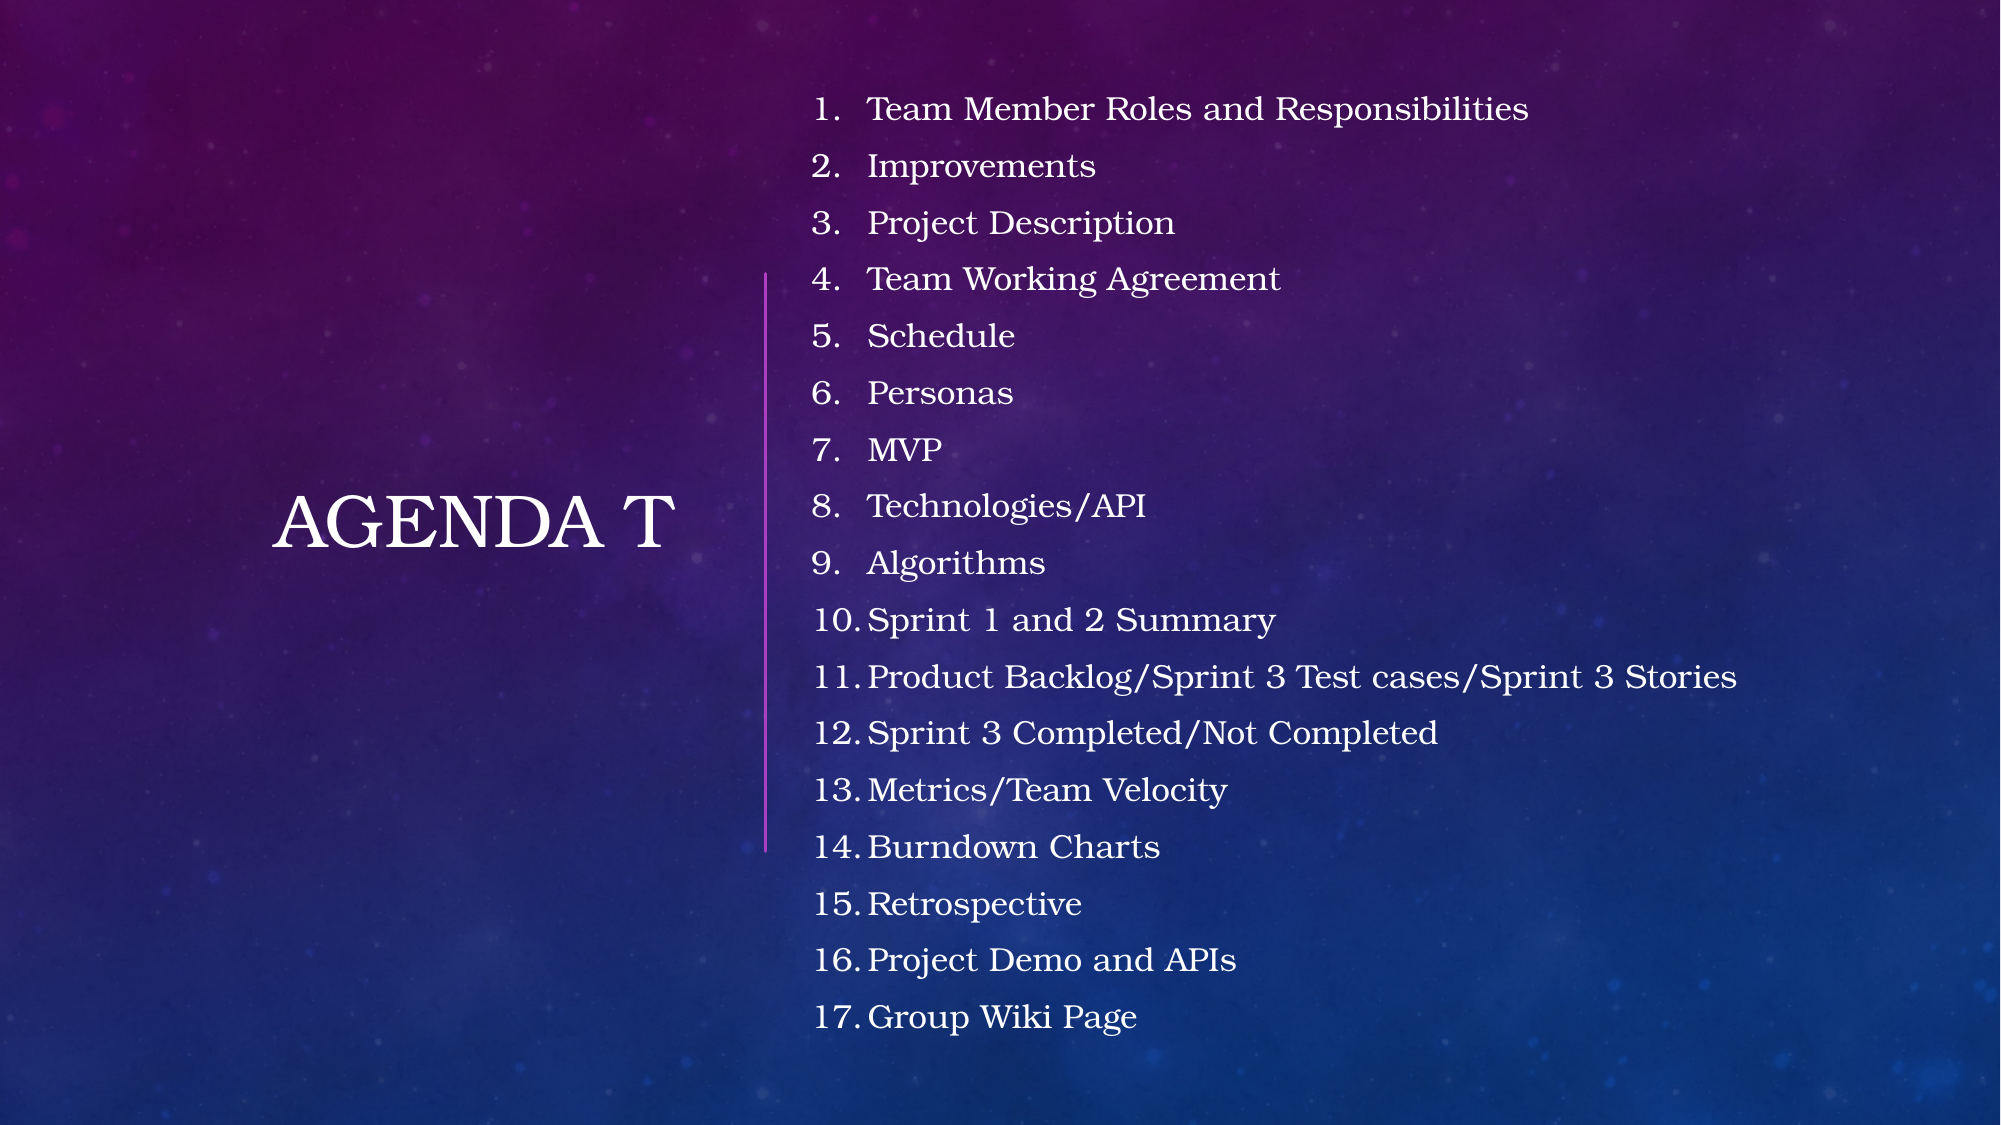

# Agenda T

Team Member Roles and Responsibilities
Improvements
Project Description
Team Working Agreement
Schedule
Personas
MVP
Technologies/API
Algorithms
Sprint 1 and 2 Summary
Product Backlog/Sprint 3 Test cases/Sprint 3 Stories
Sprint 3 Completed/Not Completed
Metrics/Team Velocity
Burndown Charts
Retrospective
Project Demo and APIs
Group Wiki Page